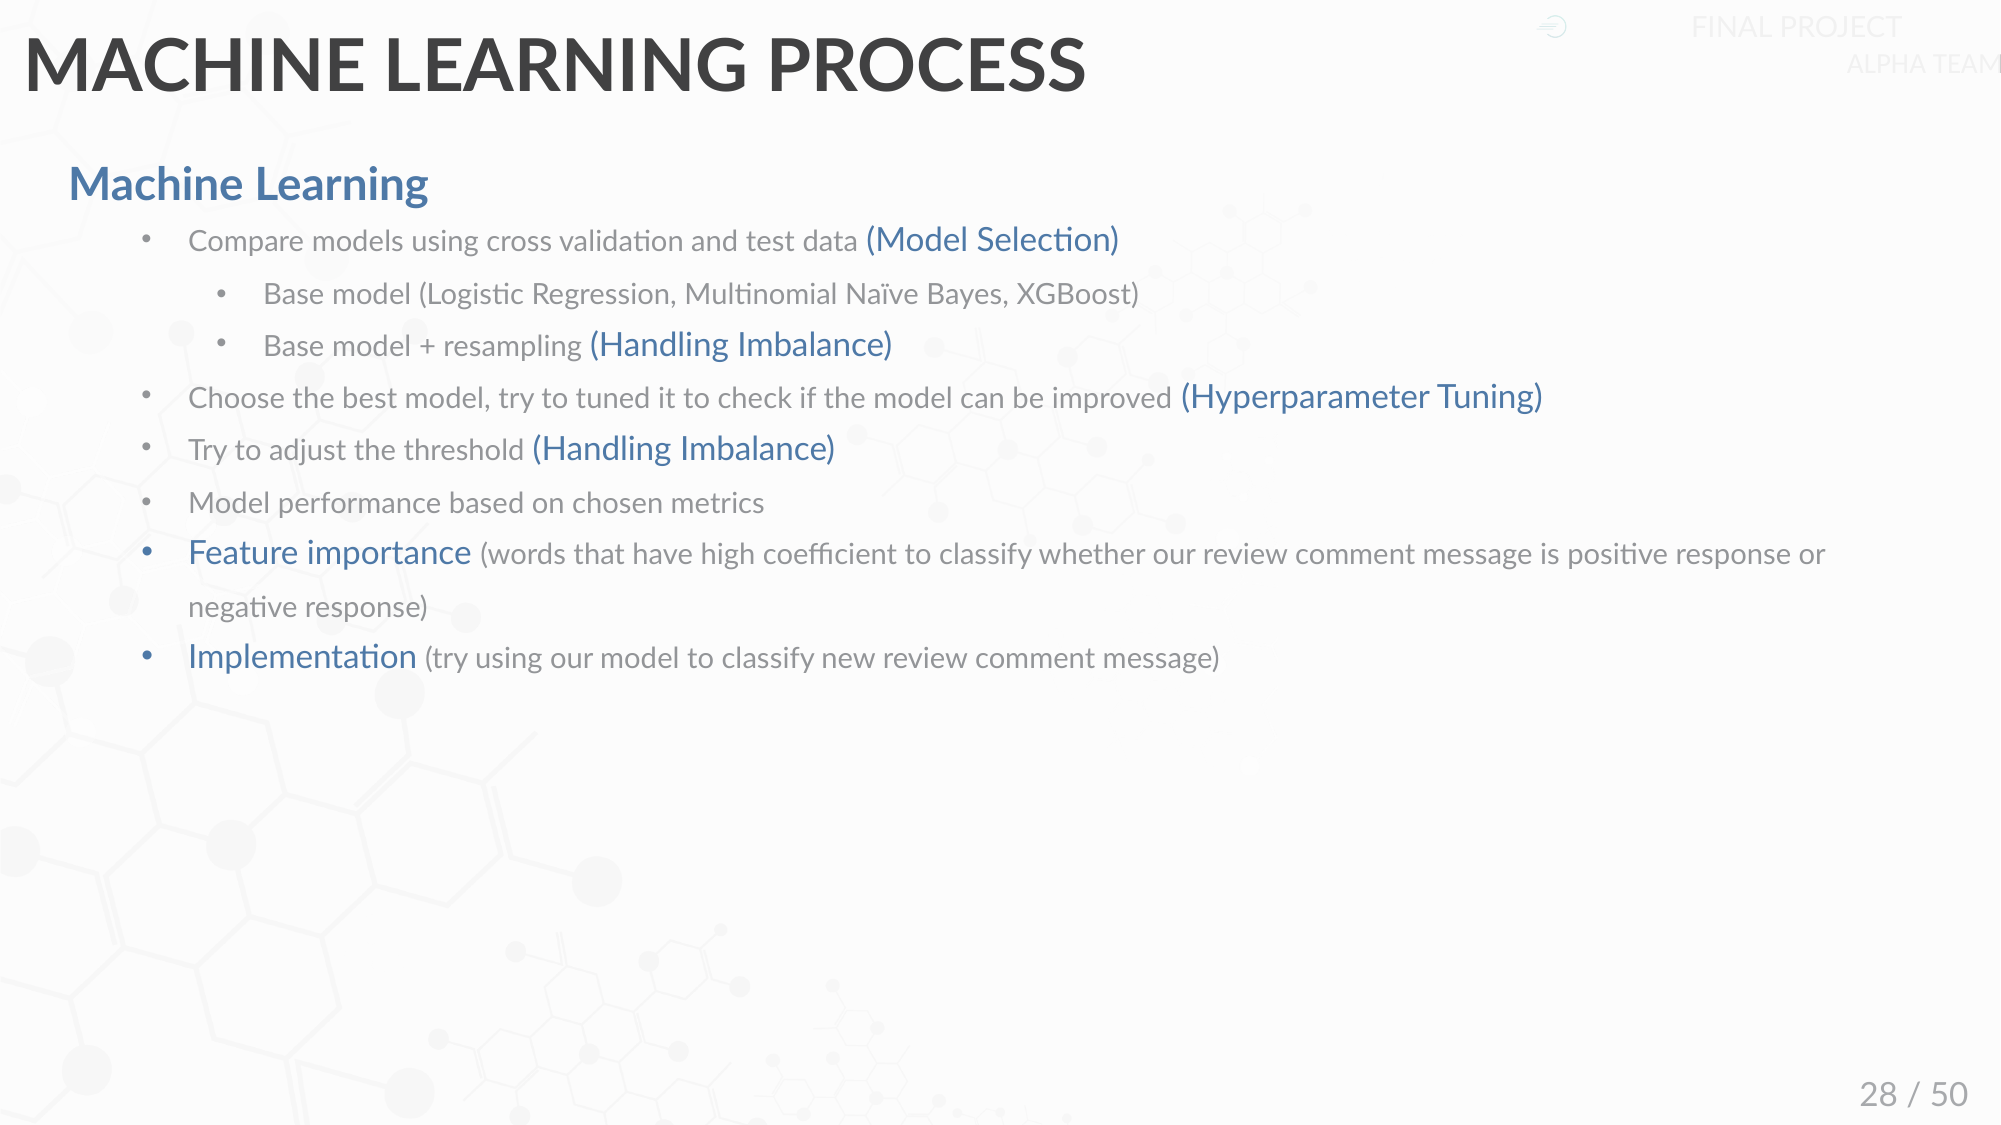

MACHINE LEARNING PROCESS
Machine Learning
Compare models using cross validation and test data (Model Selection)
Base model (Logistic Regression, Multinomial Naïve Bayes, XGBoost)
Base model + resampling (Handling Imbalance)
Choose the best model, try to tuned it to check if the model can be improved (Hyperparameter Tuning)
Try to adjust the threshold (Handling Imbalance)
Model performance based on chosen metrics
Feature importance (words that have high coefficient to classify whether our review comment message is positive response or negative response)
Implementation (try using our model to classify new review comment message)